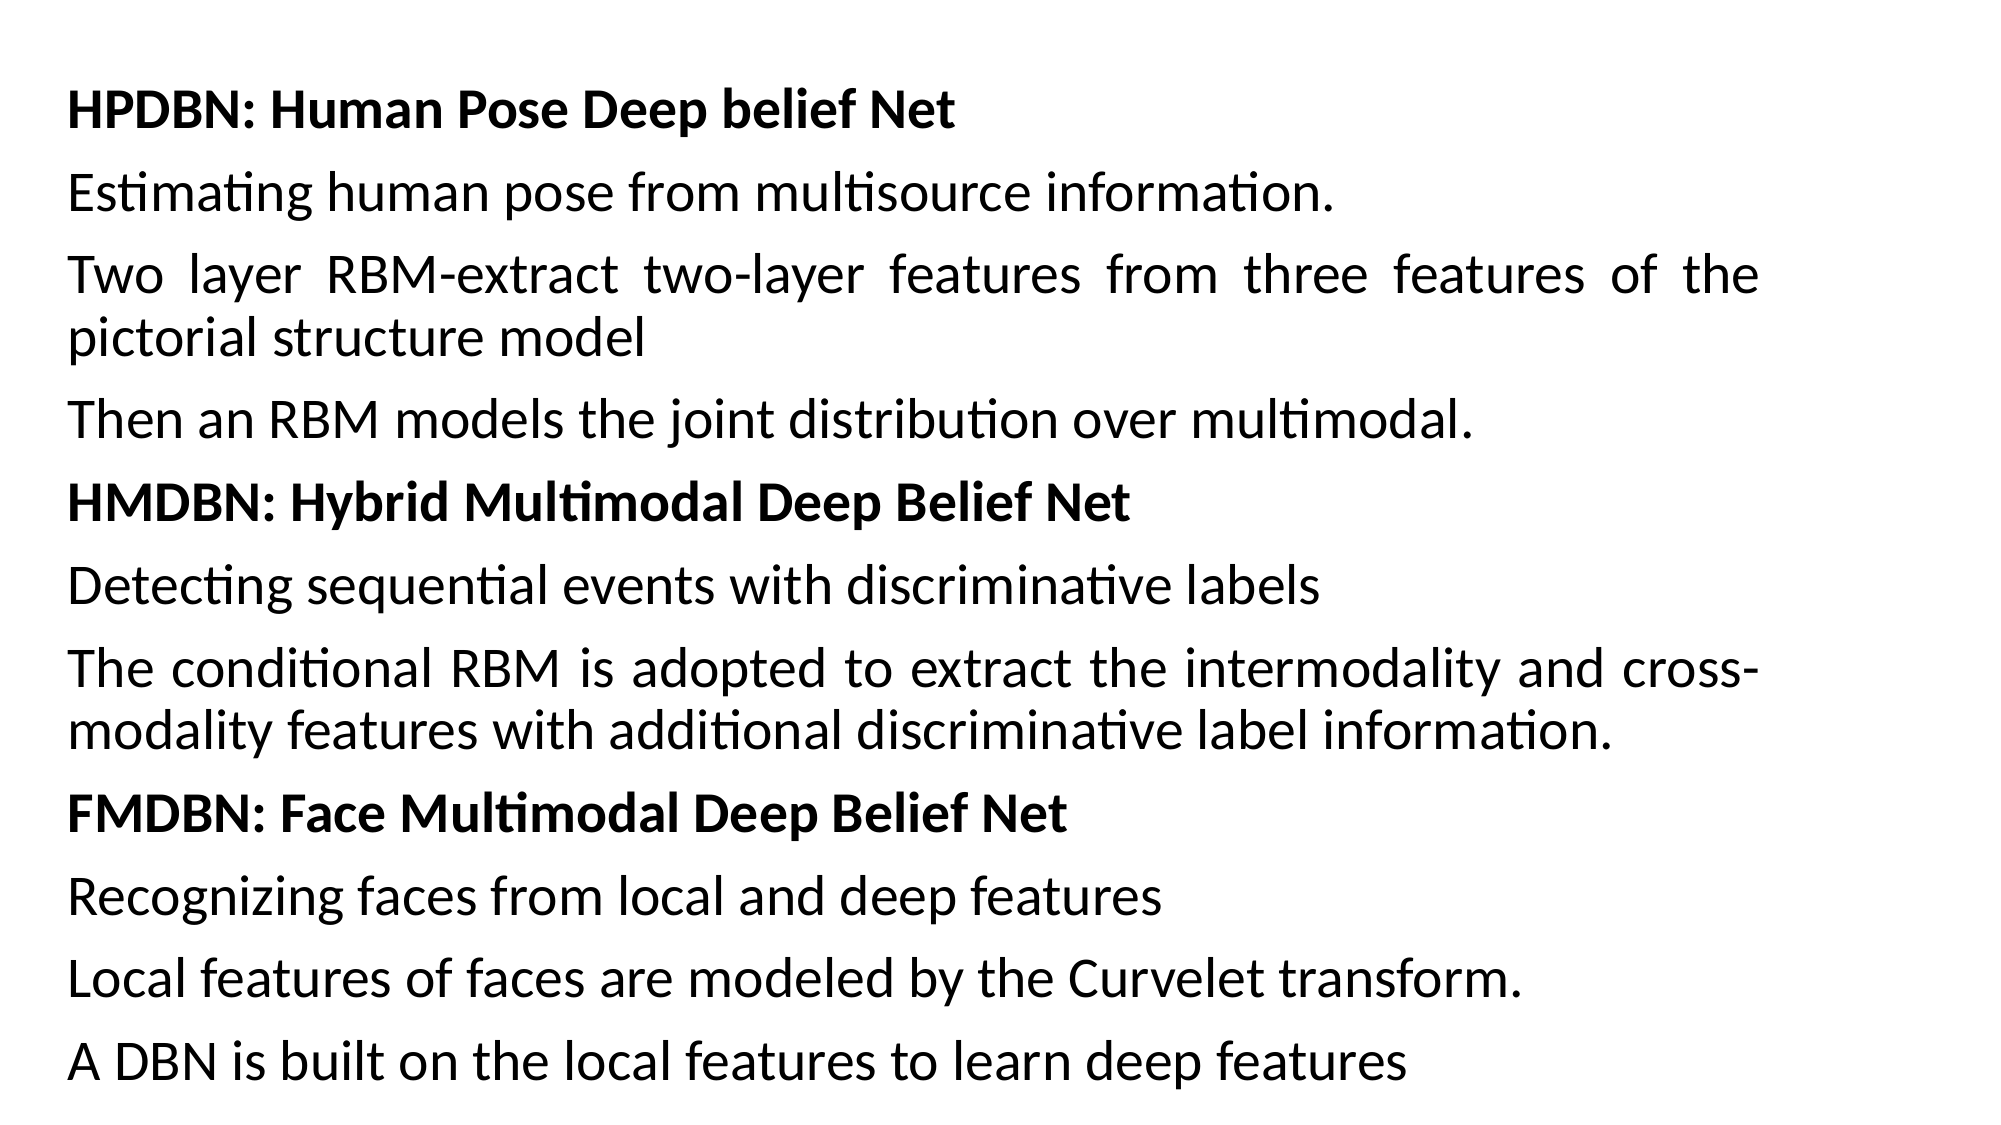

HPDBN: Human Pose Deep belief Net
Estimating human pose from multisource information.
Two layer RBM-extract two-layer features from three features of the pictorial structure model
Then an RBM models the joint distribution over multimodal.
HMDBN: Hybrid Multimodal Deep Belief Net
Detecting sequential events with discriminative labels
The conditional RBM is adopted to extract the intermodality and cross-modality features with additional discriminative label information.
FMDBN: Face Multimodal Deep Belief Net
Recognizing faces from local and deep features
Local features of faces are modeled by the Curvelet transform.
A DBN is built on the local features to learn deep features